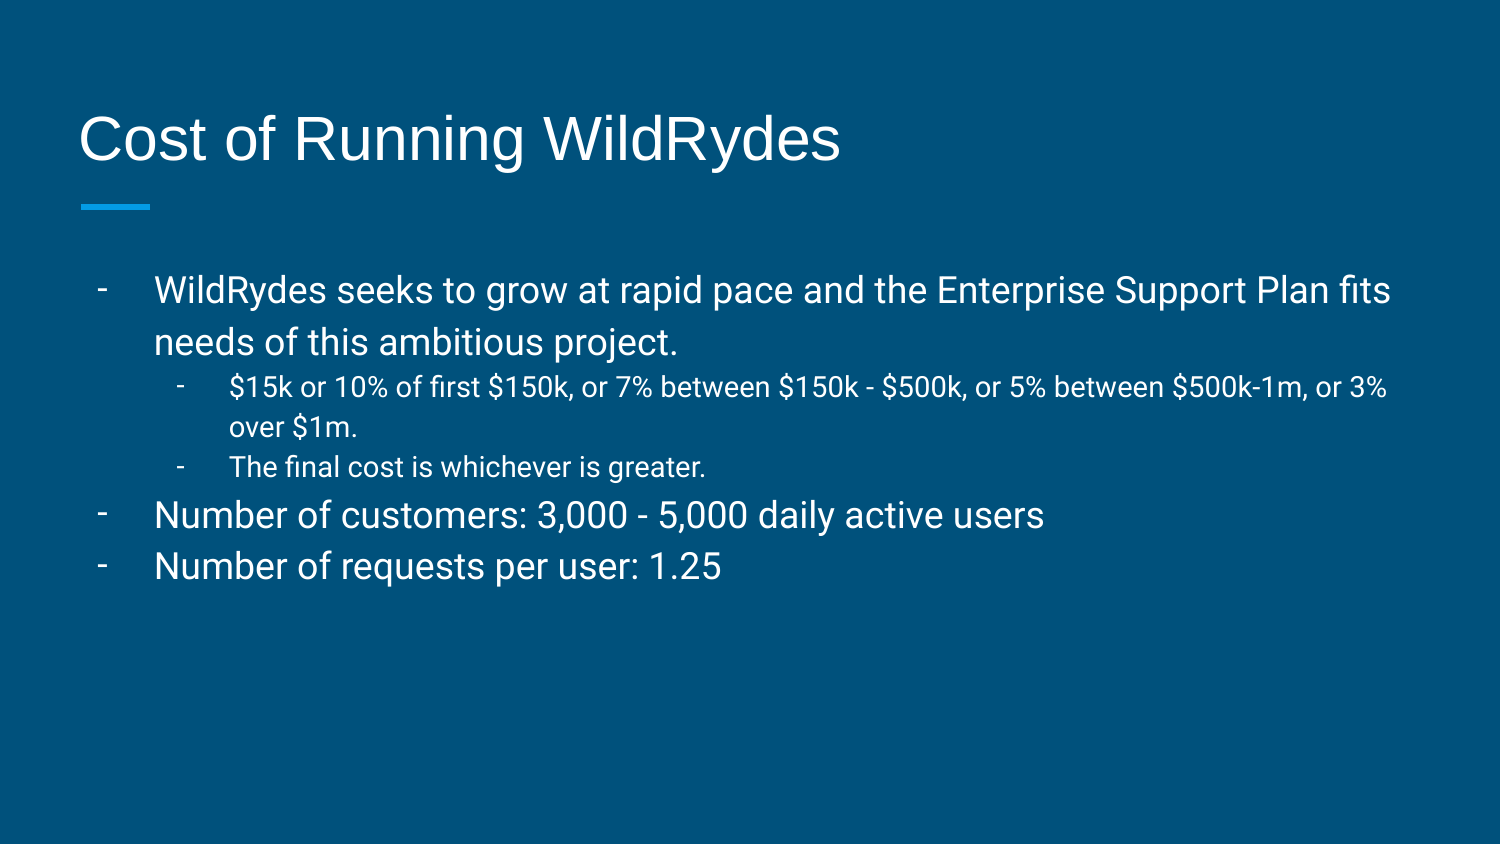

# Cost of Running WildRydes
WildRydes seeks to grow at rapid pace and the Enterprise Support Plan fits needs of this ambitious project.
$15k or 10% of first $150k, or 7% between $150k - $500k, or 5% between $500k-1m, or 3% over $1m.
The final cost is whichever is greater.
Number of customers: 3,000 - 5,000 daily active users
Number of requests per user: 1.25